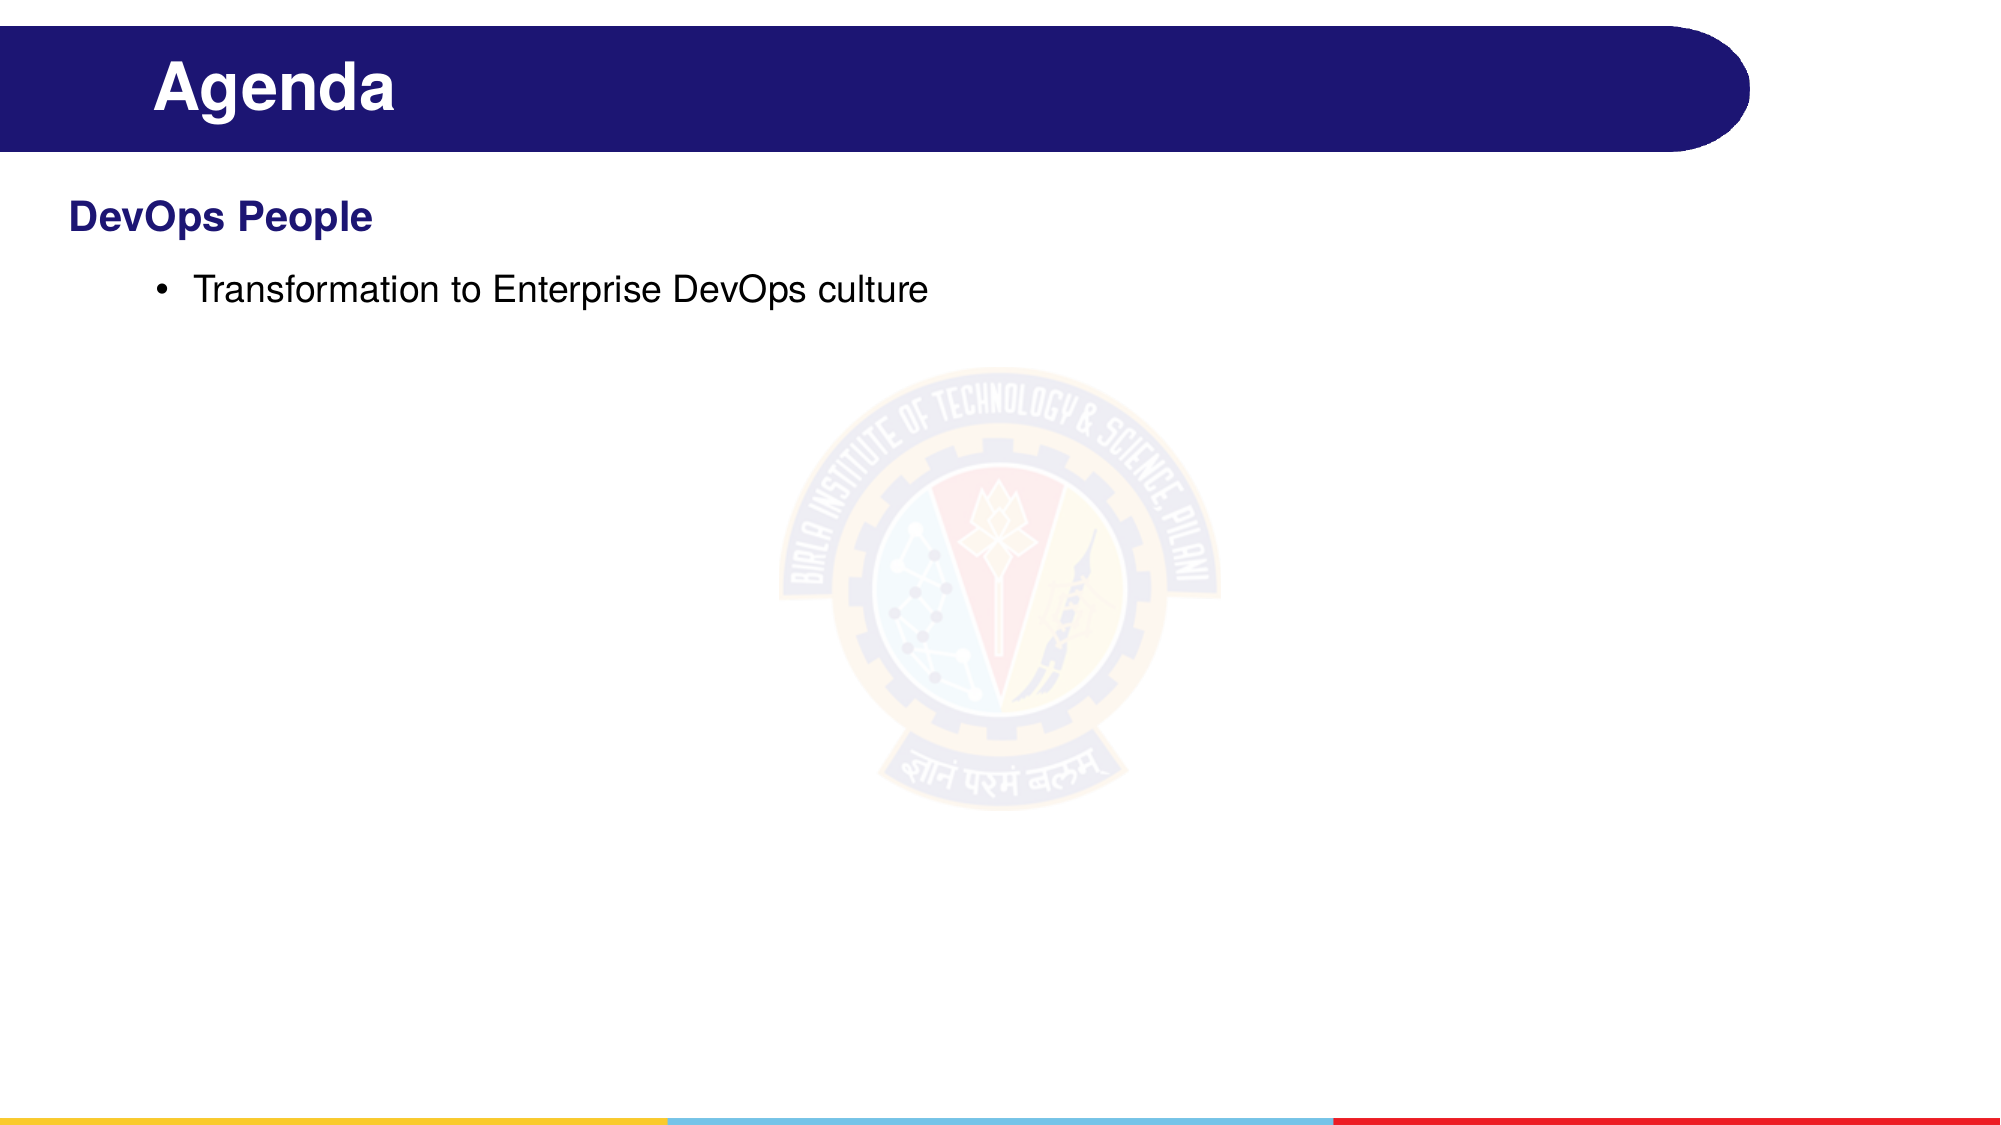

# Agenda
DevOps People
Transformation to Enterprise DevOps culture